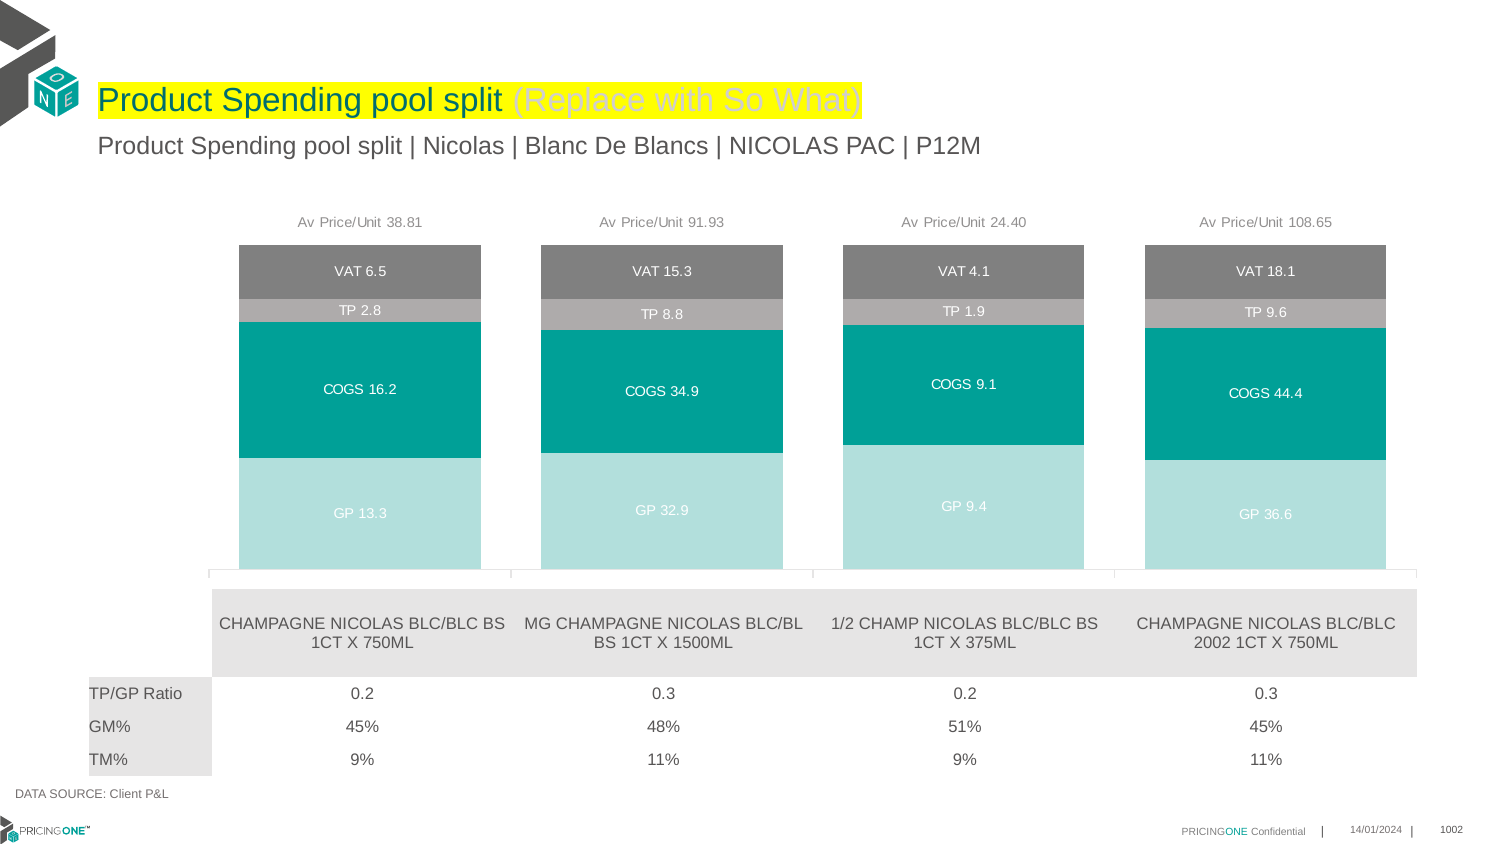

# Product Spending pool split (Replace with So What)
Product Spending pool split | Nicolas | Blanc De Blancs | NICOLAS PAC | P12M

### Chart

| Category | GP | COGS | TP | VAT |
|---|---|---|---|---|
| Av Price/Unit 38.81 | 13.338409090909089 | 16.206 | 2.796423477196207 | 6.468166513621054 |
| Av Price/Unit 91.93 | 32.89324444444444 | 34.92699999999999 | 8.78855185185185 | 15.321759259259263 |
| Av Price/Unit 24.40 | 9.373400000000002 | 9.058 | 1.9211641025641057 | 4.0705128205128185 |
| Av Price/Unit 108.65 | 36.590376470588225 | 44.390000000000015 | 9.558839215686305 | 18.107843137254896 |
|  | CHAMPAGNE NICOLAS BLC/BLC BS 1CT X 750ML | MG CHAMPAGNE NICOLAS BLC/BL BS 1CT X 1500ML | 1/2 CHAMP NICOLAS BLC/BLC BS 1CT X 375ML | CHAMPAGNE NICOLAS BLC/BLC 2002 1CT X 750ML |
| --- | --- | --- | --- | --- |
| TP/GP Ratio | 0.2 | 0.3 | 0.2 | 0.3 |
| GM% | 45% | 48% | 51% | 45% |
| TM% | 9% | 11% | 9% | 11% |
DATA SOURCE: Client P&L

14/01/2024
1002